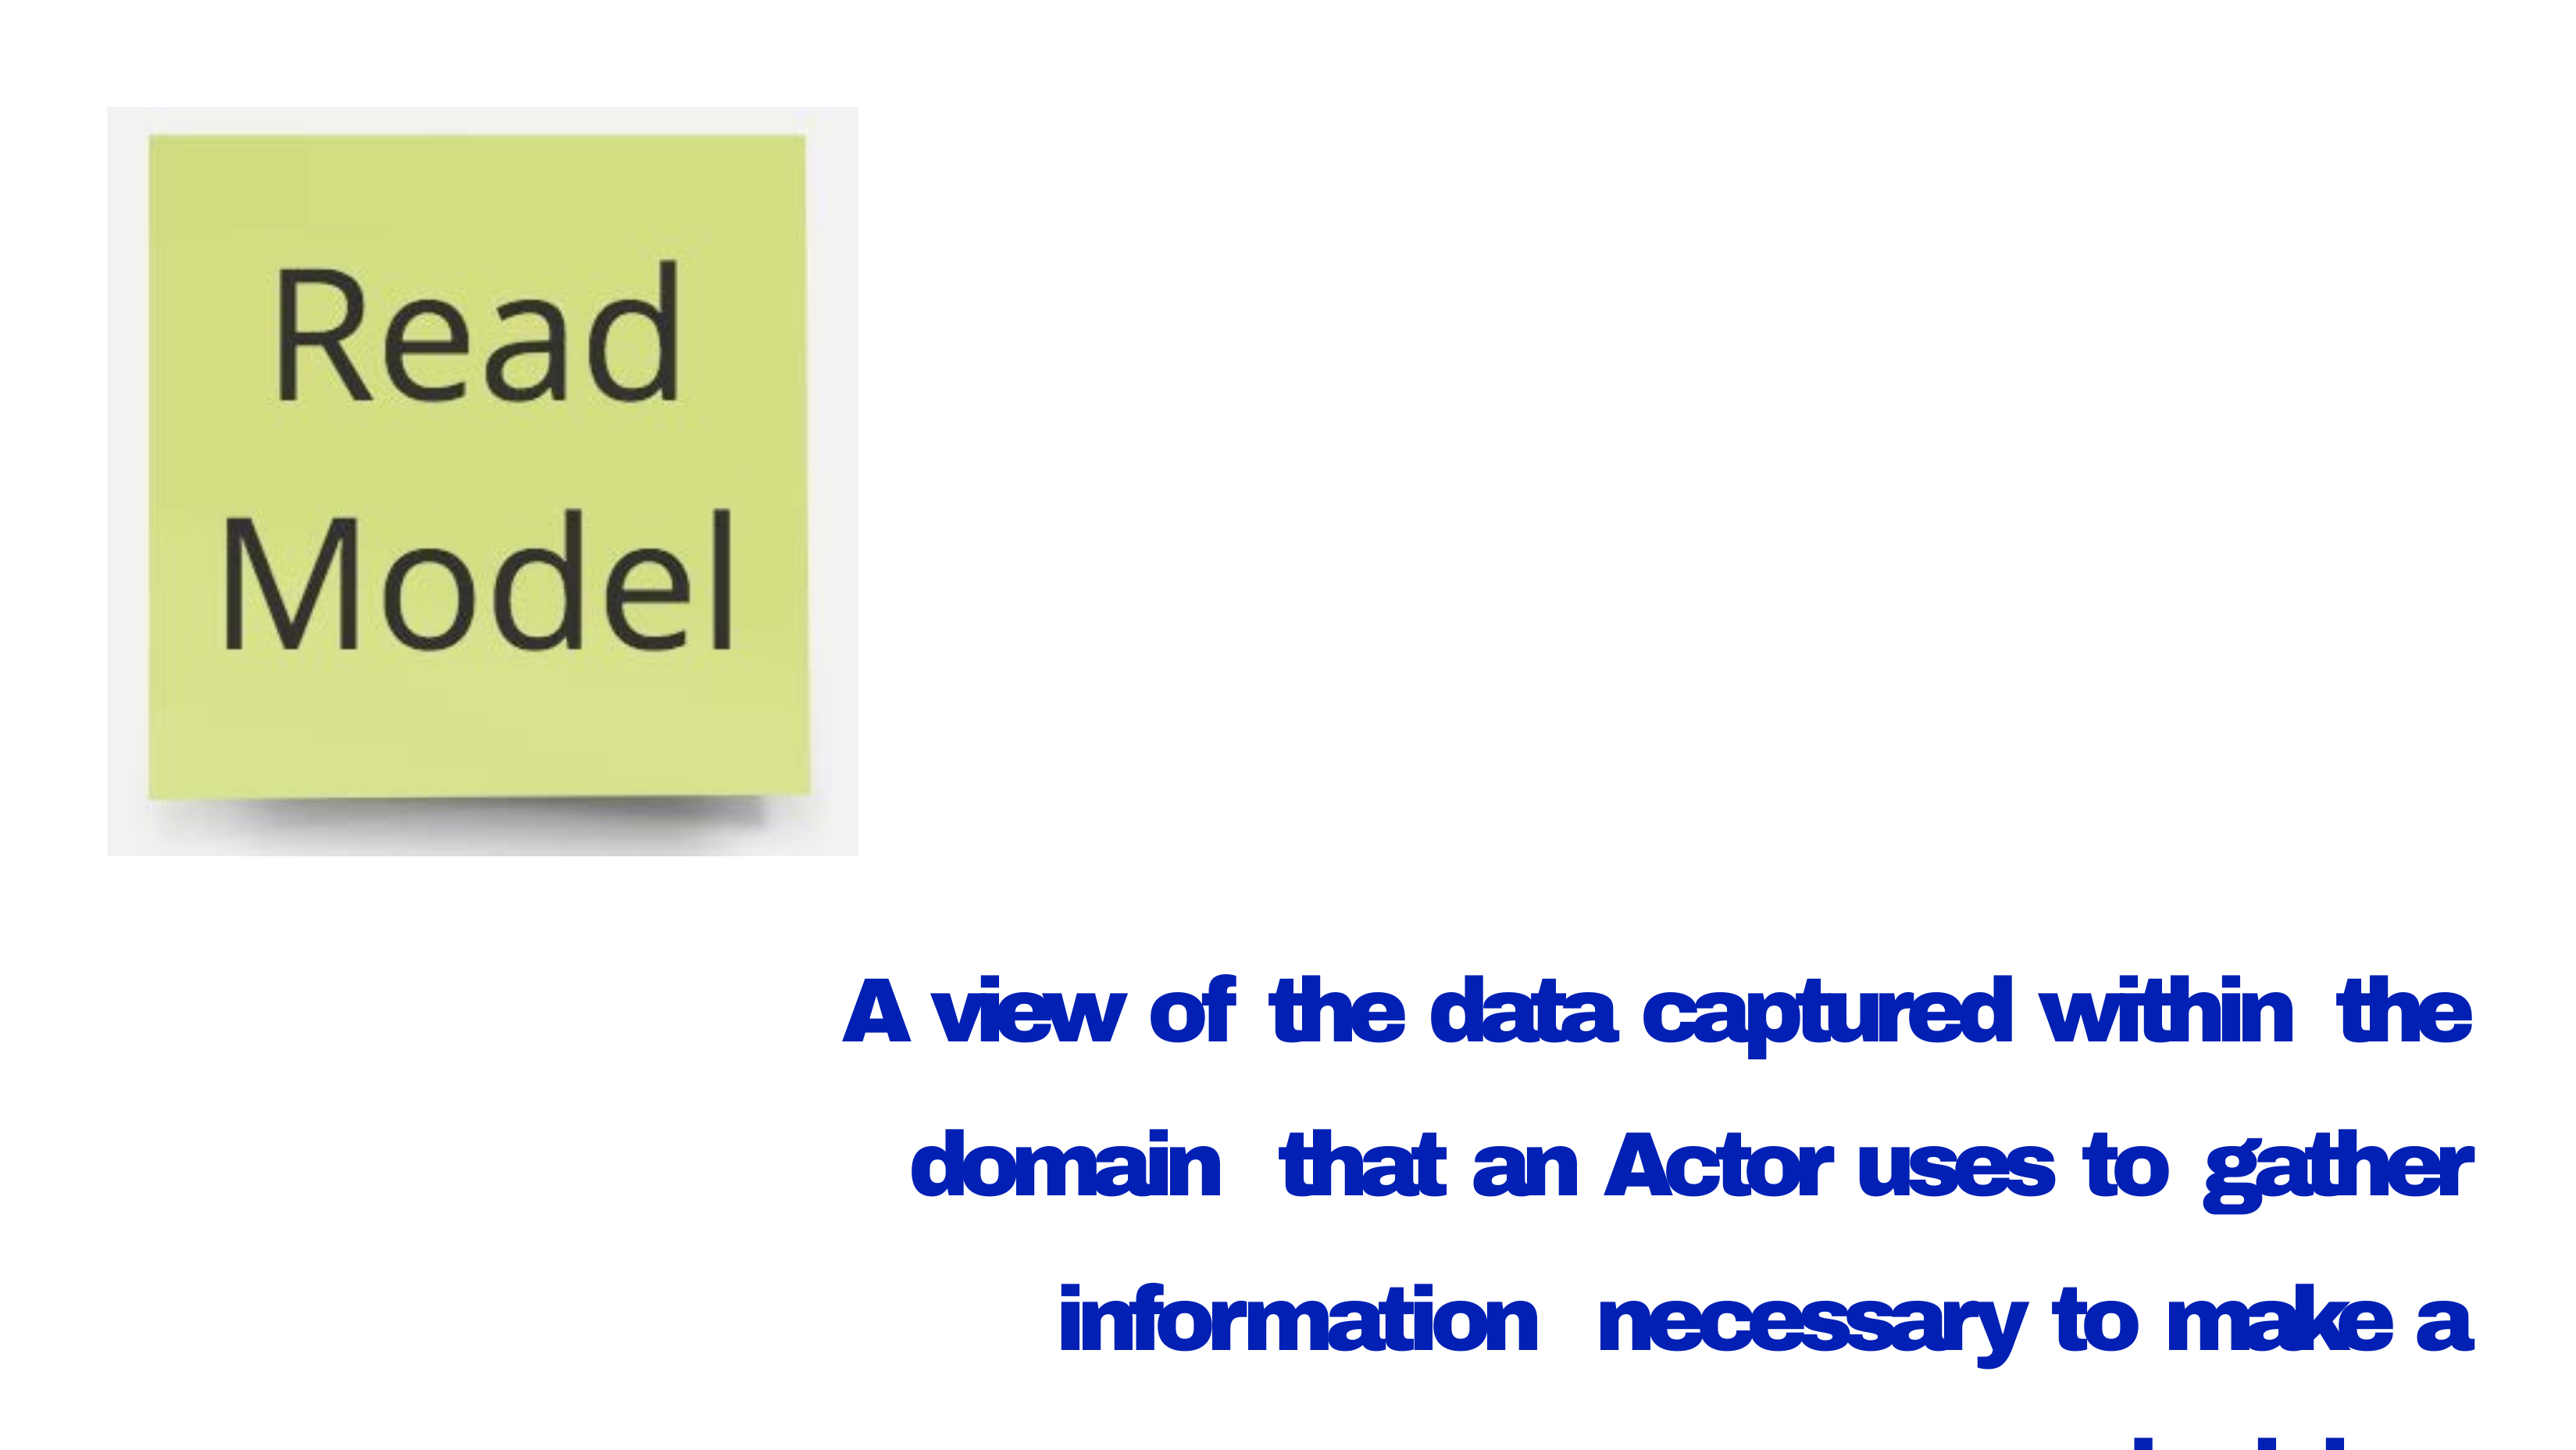

# A view of the data captured within the domain  that an Actor uses to gather information  necessary to make a decision.